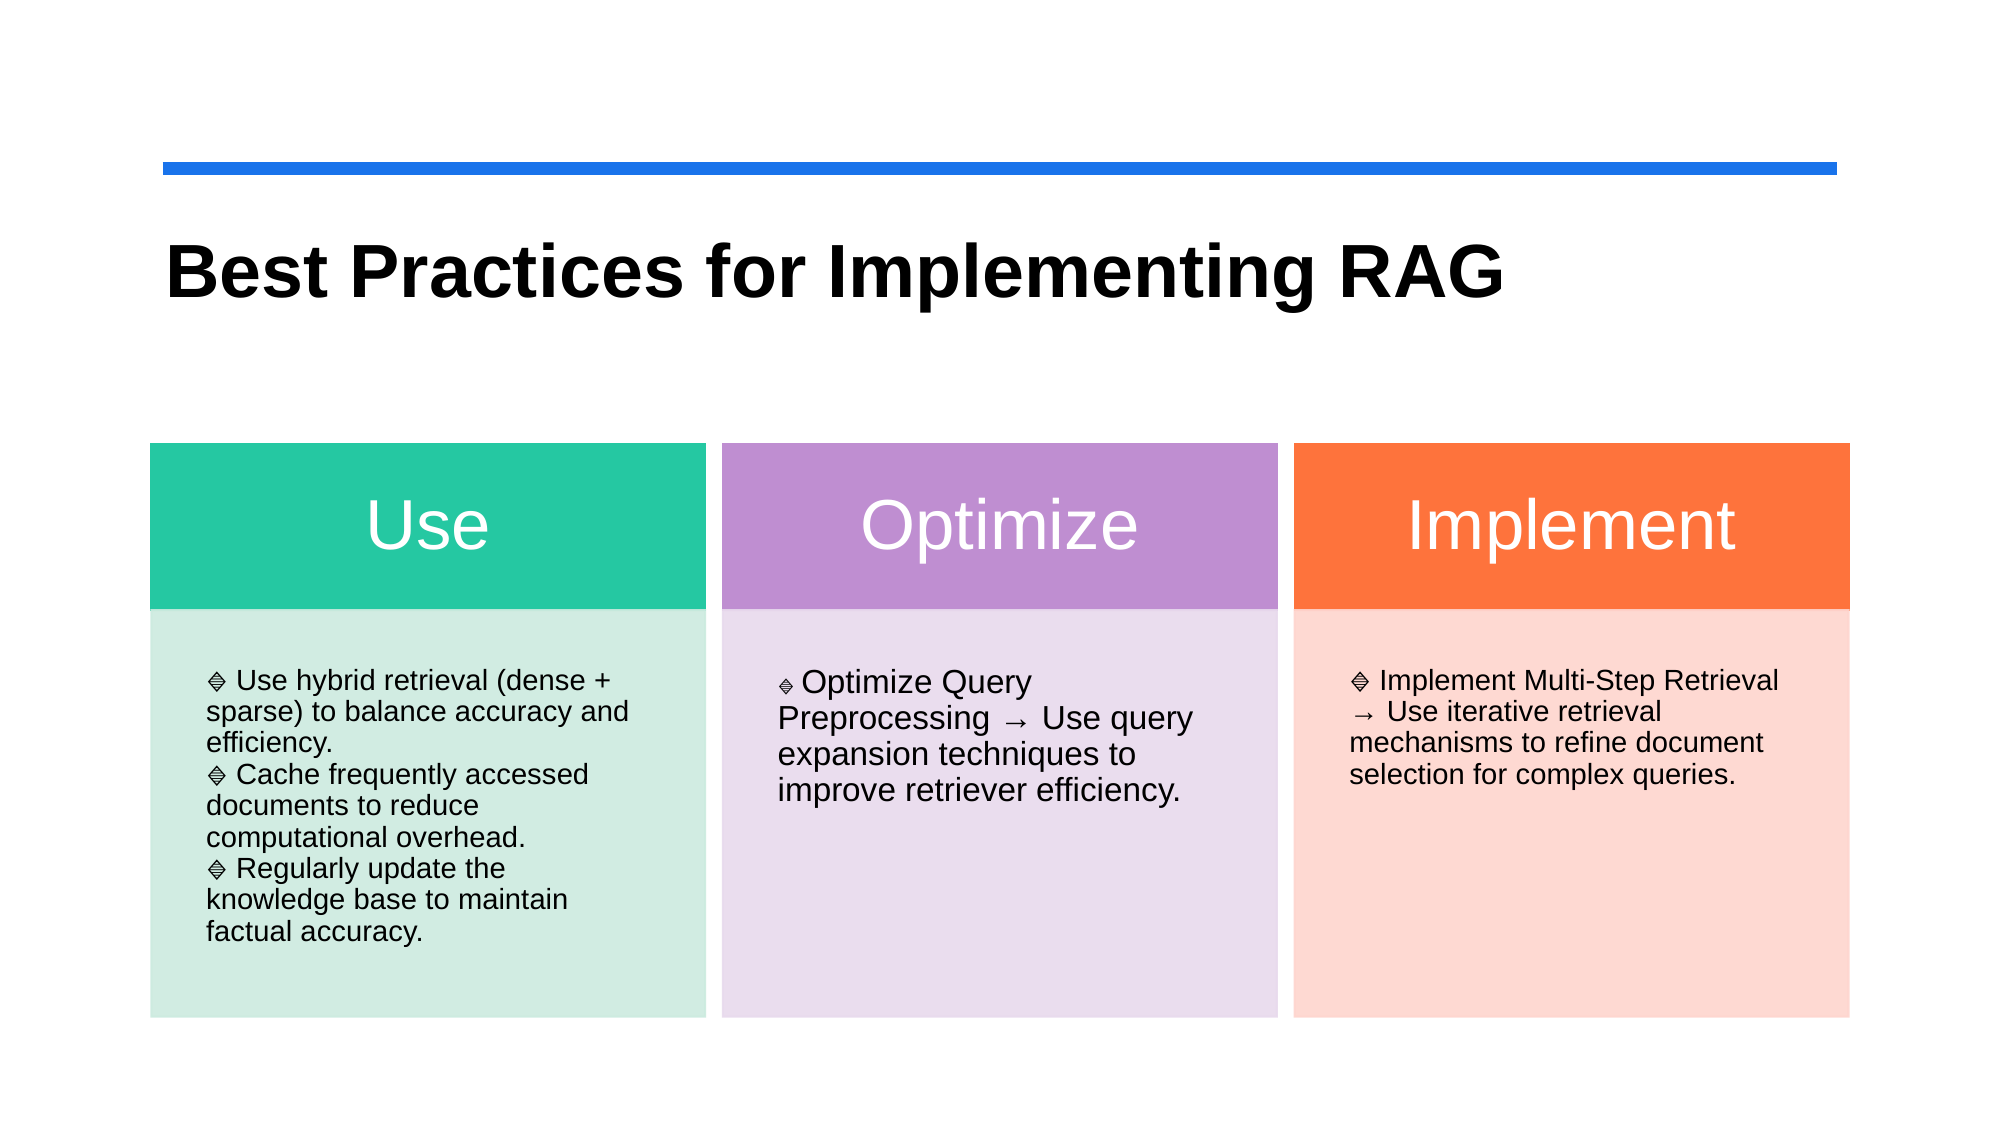

# Best Practices for Implementing RAG
Use
🔹 Use hybrid retrieval (dense + sparse) to balance accuracy and efficiency.
🔹 Cache frequently accessed documents to reduce computational overhead.
🔹 Regularly update the knowledge base to maintain factual accuracy.
Optimize
🔹 Optimize Query Preprocessing → Use query expansion techniques to improve retriever efficiency.
Implement
🔹 Implement Multi-Step Retrieval → Use iterative retrieval mechanisms to refine document selection for complex queries.